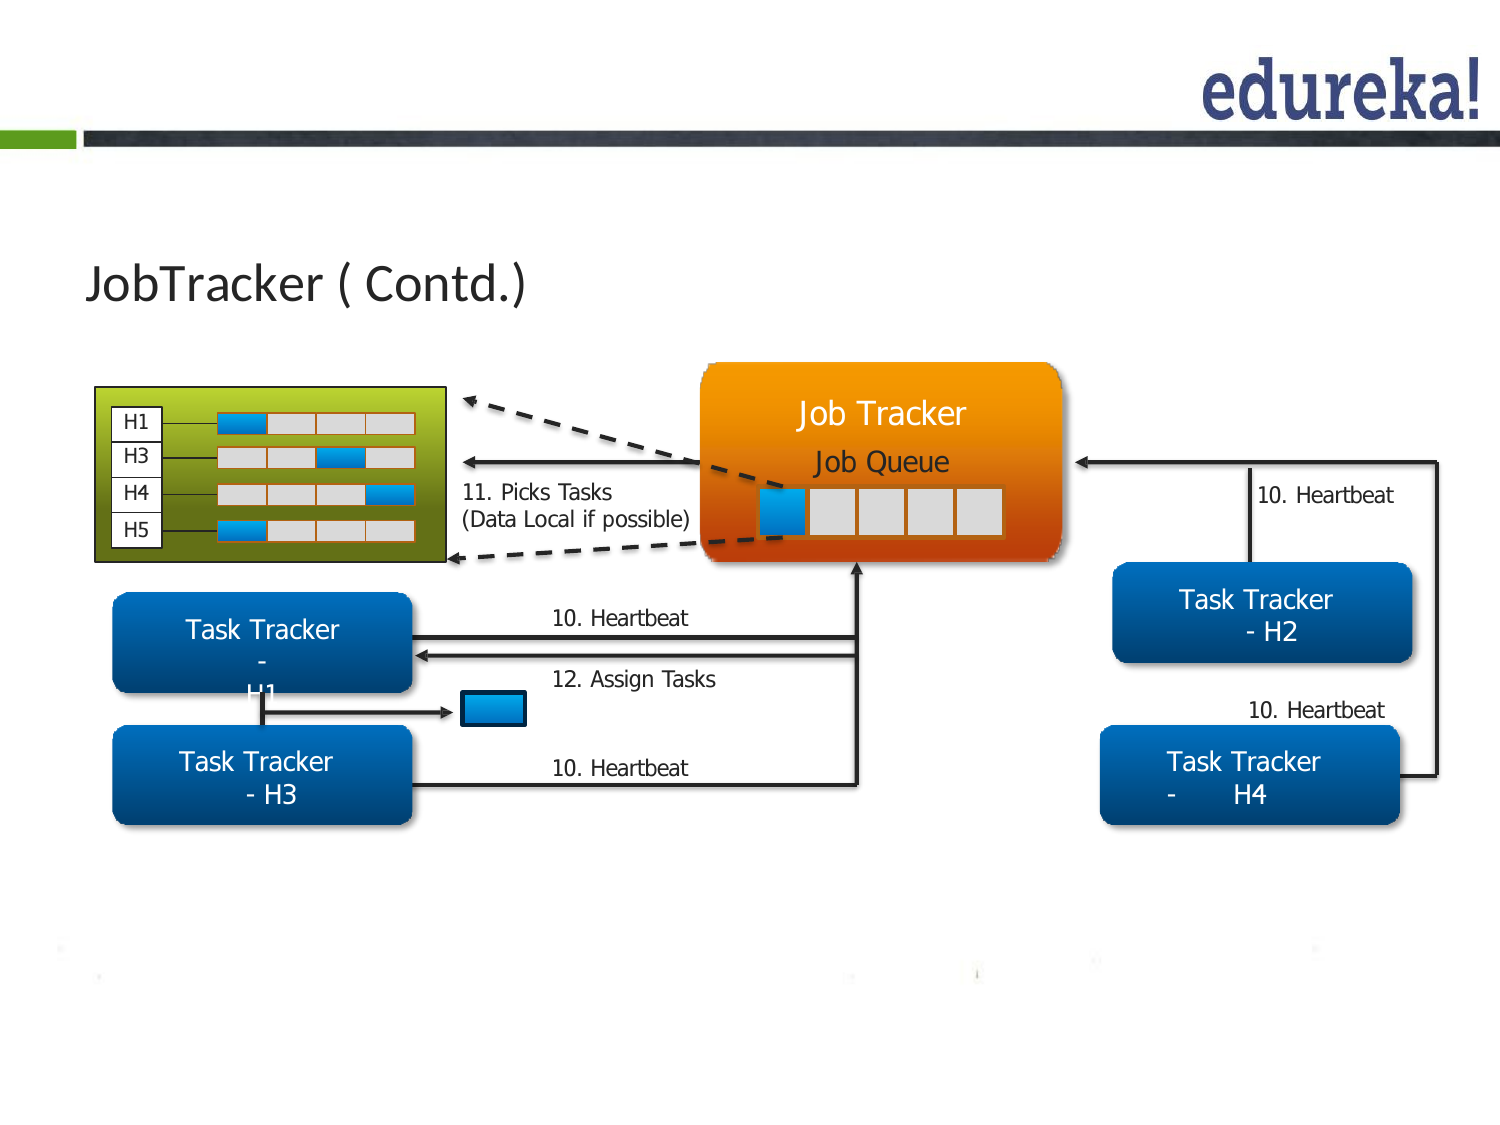

# JobTracker ( Contd.)

Job Tracker
Job Queue

H1

H3

11. Picks Tasks
(Data Local if possible)

H4
10. Heartbeat

H5

Task Tracker - H2

10. Heartbeat
Task Tracker -
H1

12. Assign Tasks

10. Heartbeat

Task Tracker - H3
Task Tracker -
10. Heartbeat

H4

www.edureka.in/hadoop
Slide 6